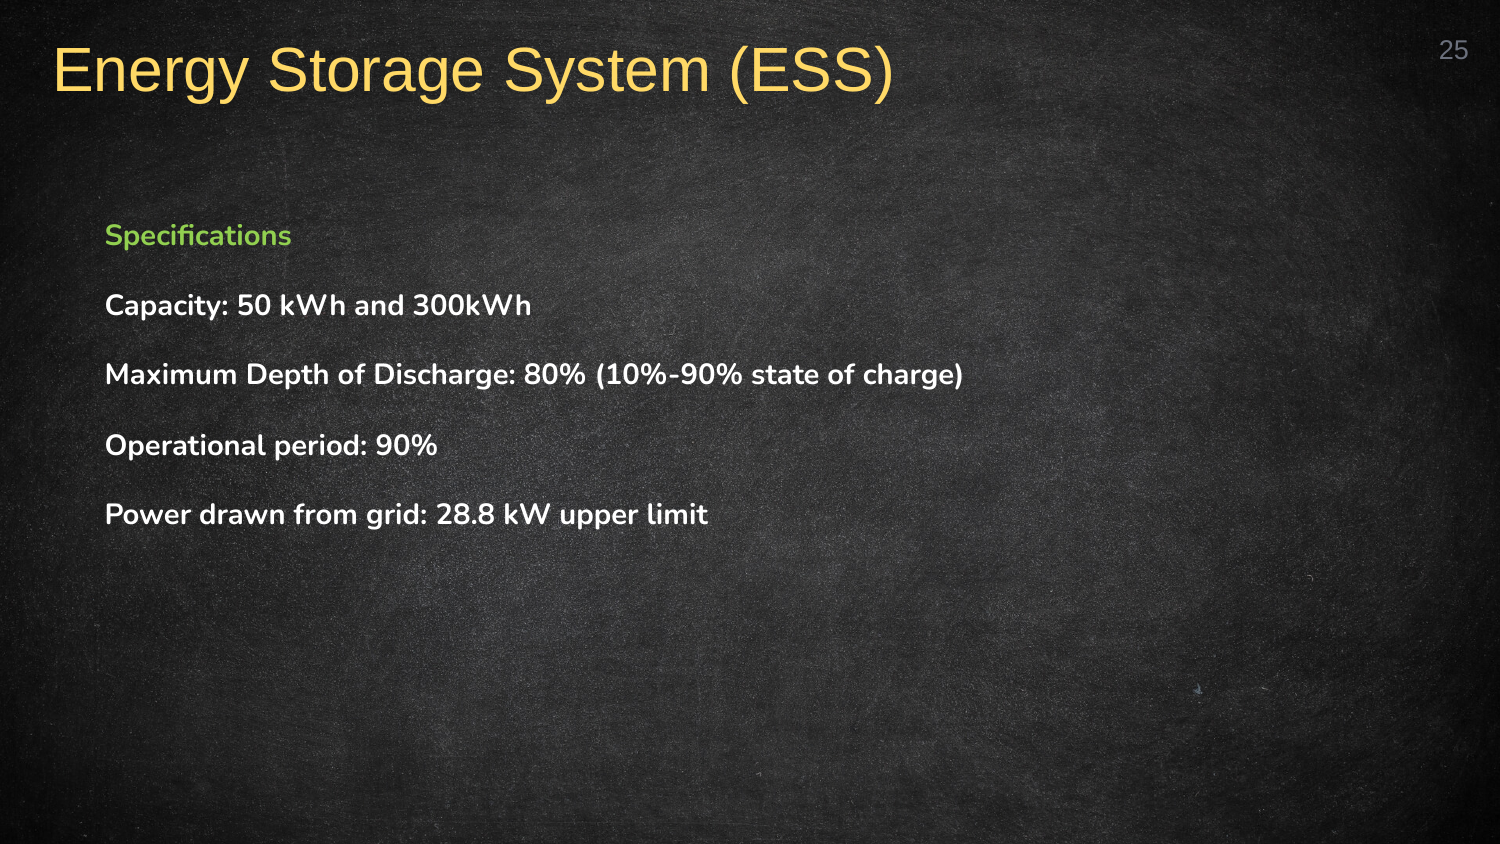

25
Energy Storage System (ESS)
Specifications

Capacity: 50 kWh and 300kWh

Maximum Depth of Discharge: 80% (10%-90% state of charge)

Operational period: 90%

Power drawn from grid: 28.8 kW upper limit